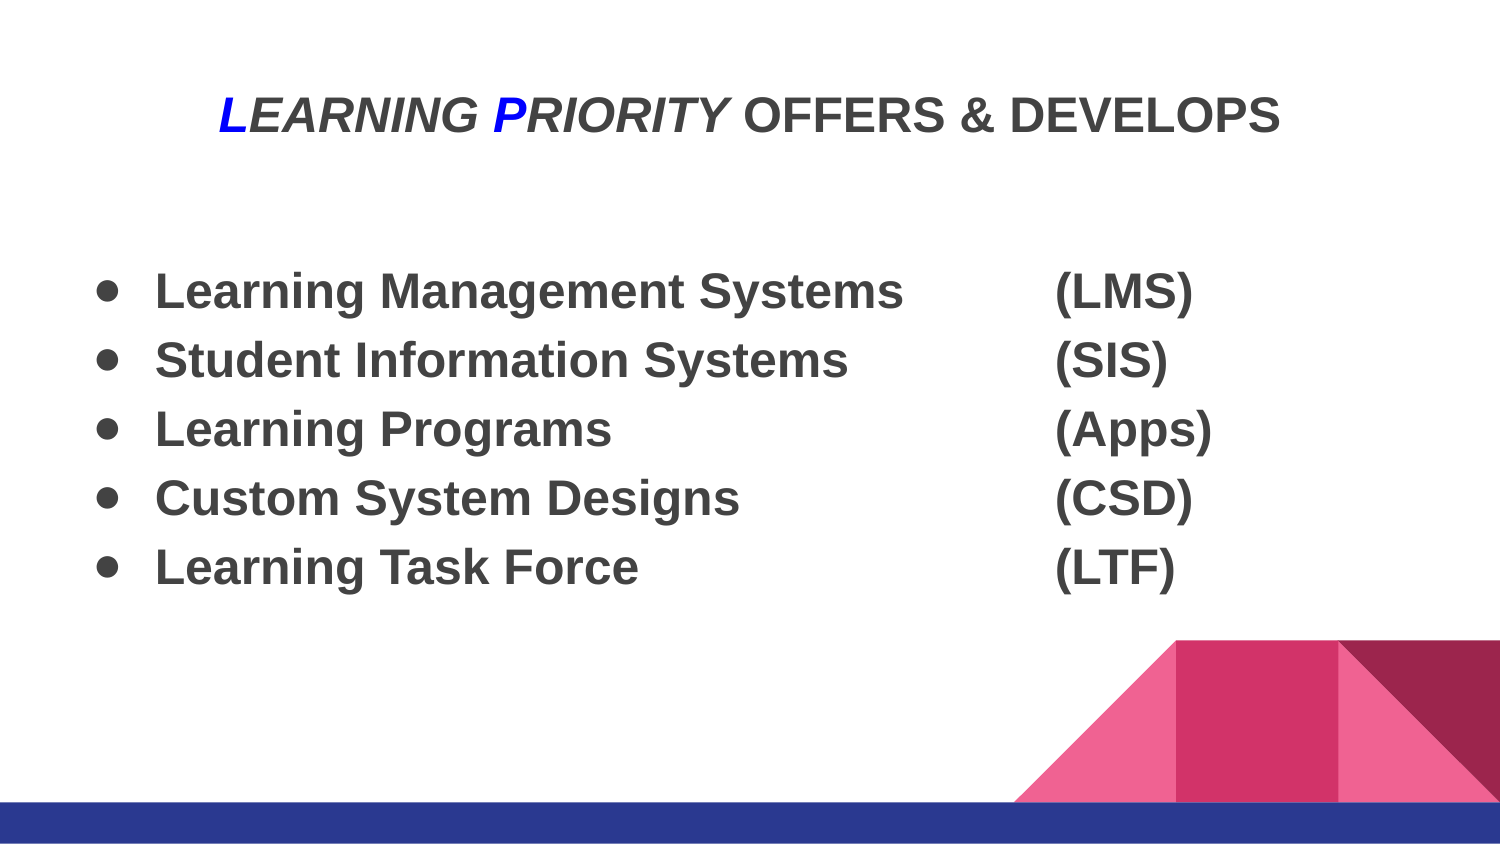

# LEARNING PRIORITY OFFERS & DEVELOPS
Learning Management Systems  	(LMS)
Student Information Systems       	(SIS)
Learning Programs                       	(Apps)
Custom System Designs              	(CSD)
Learning Task Force		  	(LTF)